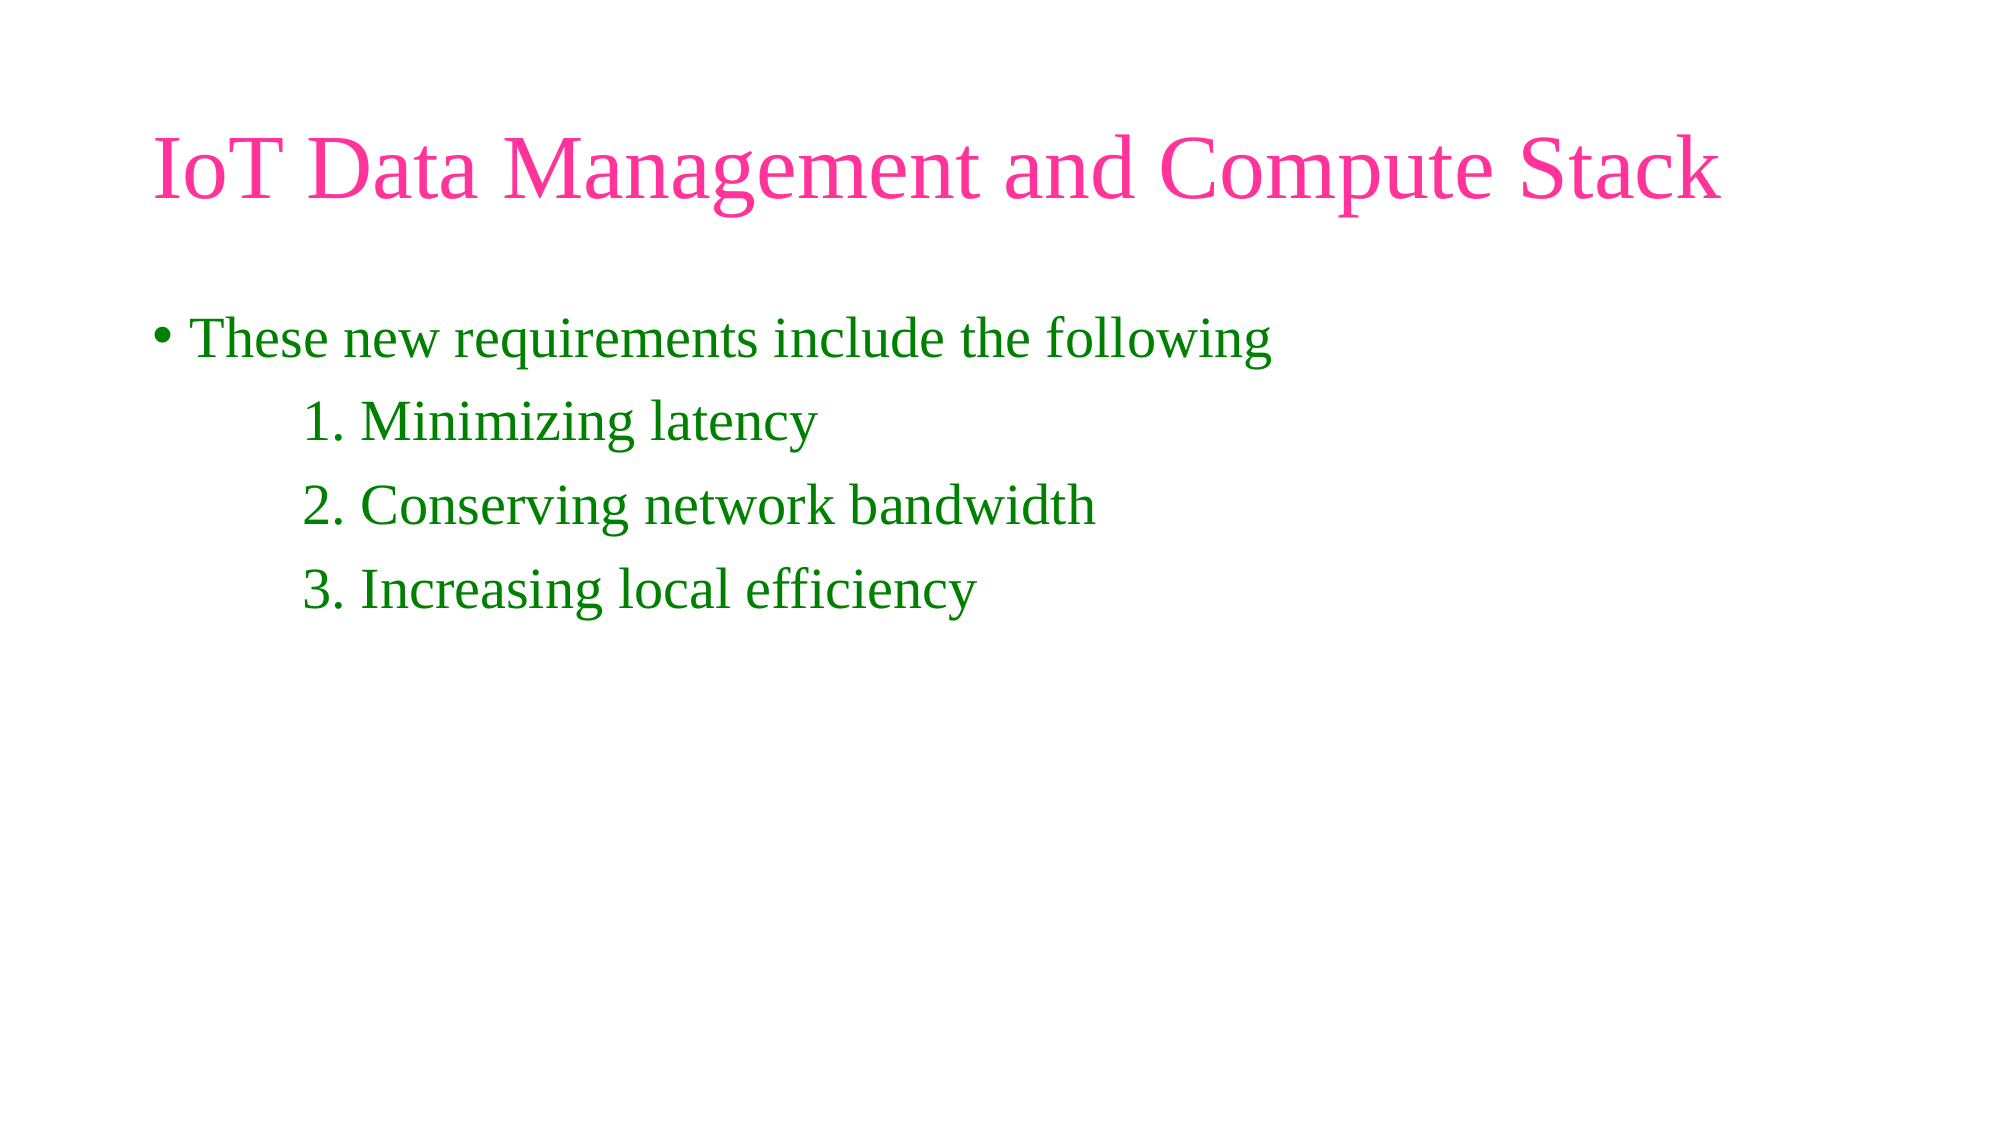

# IoT Data Management and Compute Stack
These new requirements include the following
	1. Minimizing latency
	2. Conserving network bandwidth
	3. Increasing local efficiency